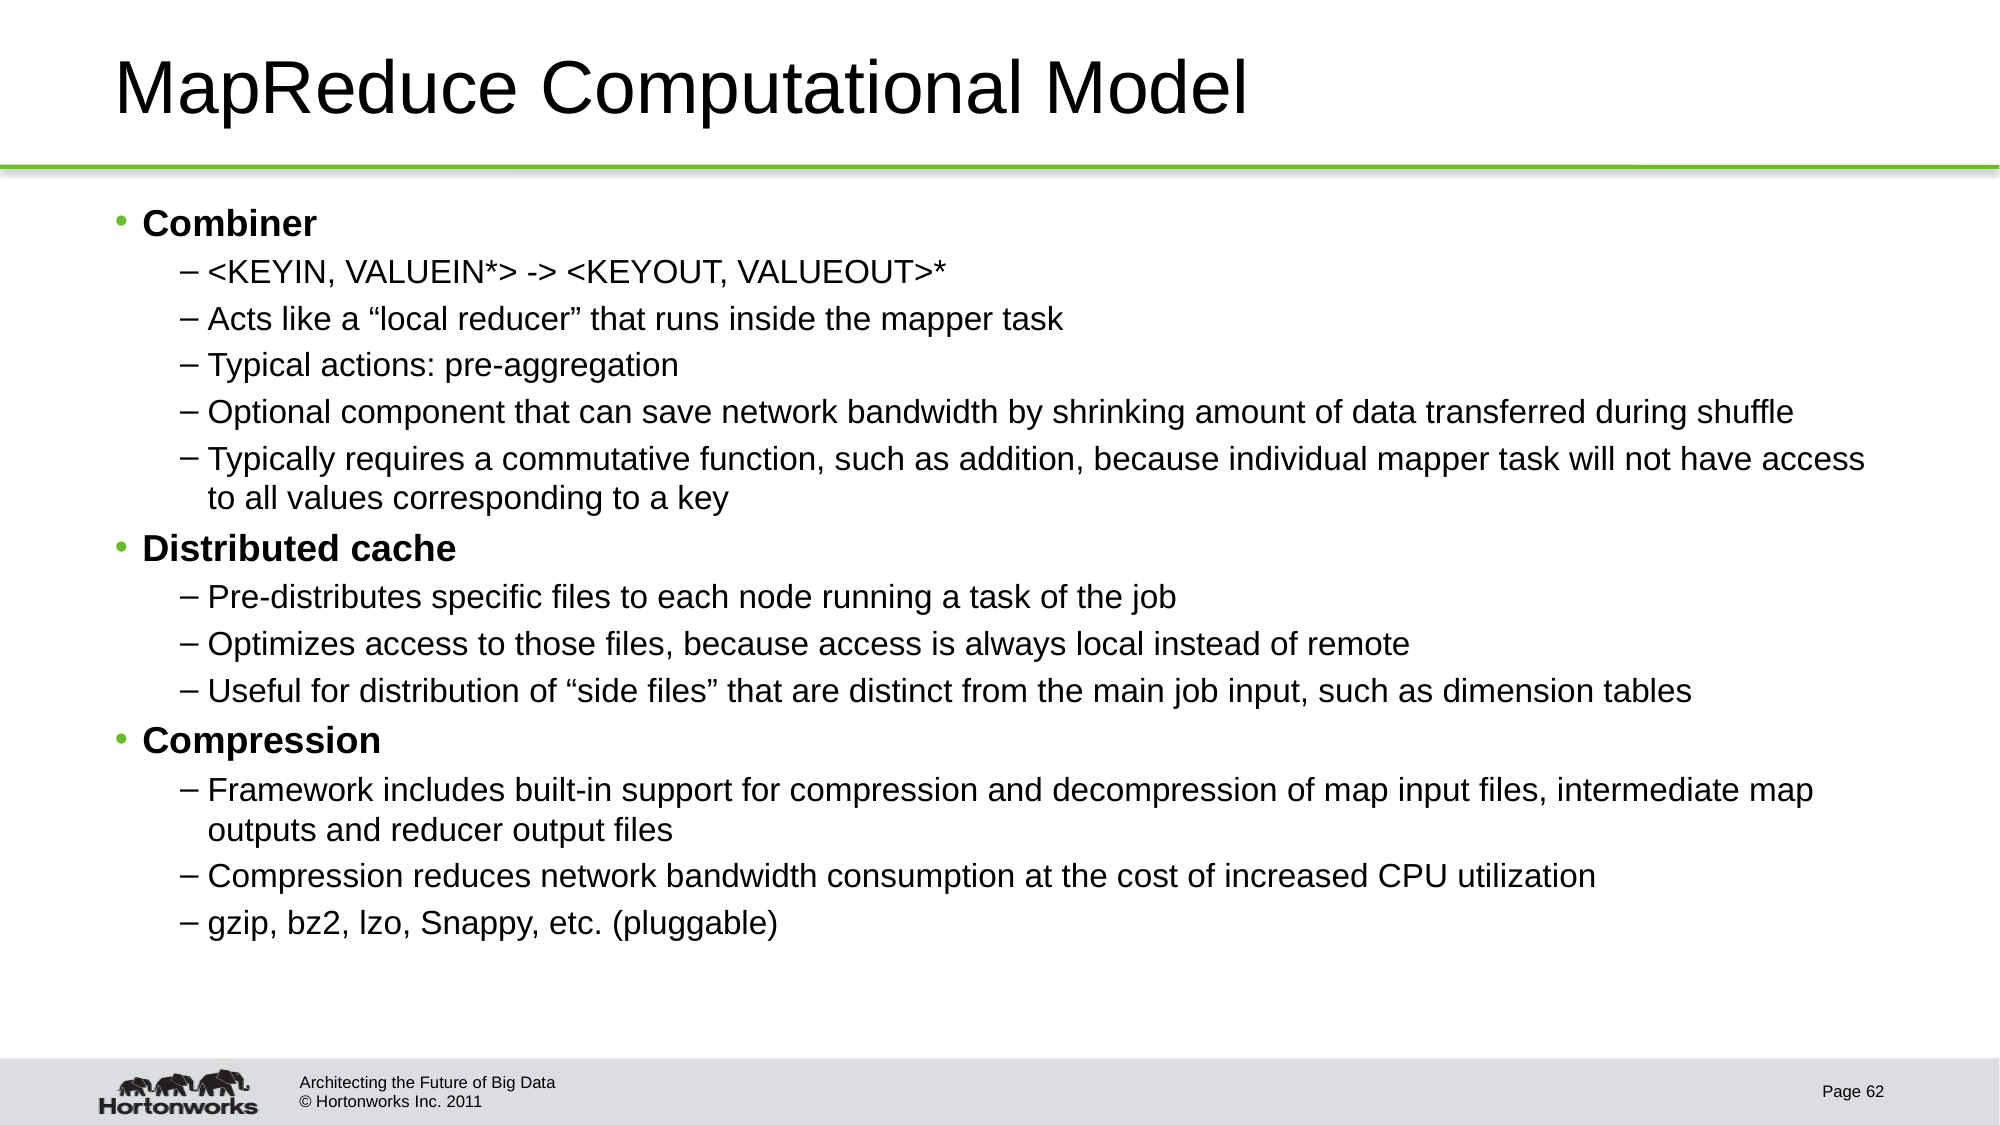

# MapReduce Computational Model
Combiner
<KEYIN, VALUEIN*> -> <KEYOUT, VALUEOUT>*
Acts like a “local reducer” that runs inside the mapper task
Typical actions: pre-aggregation
Optional component that can save network bandwidth by shrinking amount of data transferred during shuffle
Typically requires a commutative function, such as addition, because individual mapper task will not have access to all values corresponding to a key
Distributed cache
Pre-distributes specific files to each node running a task of the job
Optimizes access to those files, because access is always local instead of remote
Useful for distribution of “side files” that are distinct from the main job input, such as dimension tables
Compression
Framework includes built-in support for compression and decompression of map input files, intermediate map outputs and reducer output files
Compression reduces network bandwidth consumption at the cost of increased CPU utilization
gzip, bz2, lzo, Snappy, etc. (pluggable)
Architecting the Future of Big Data
Page 62